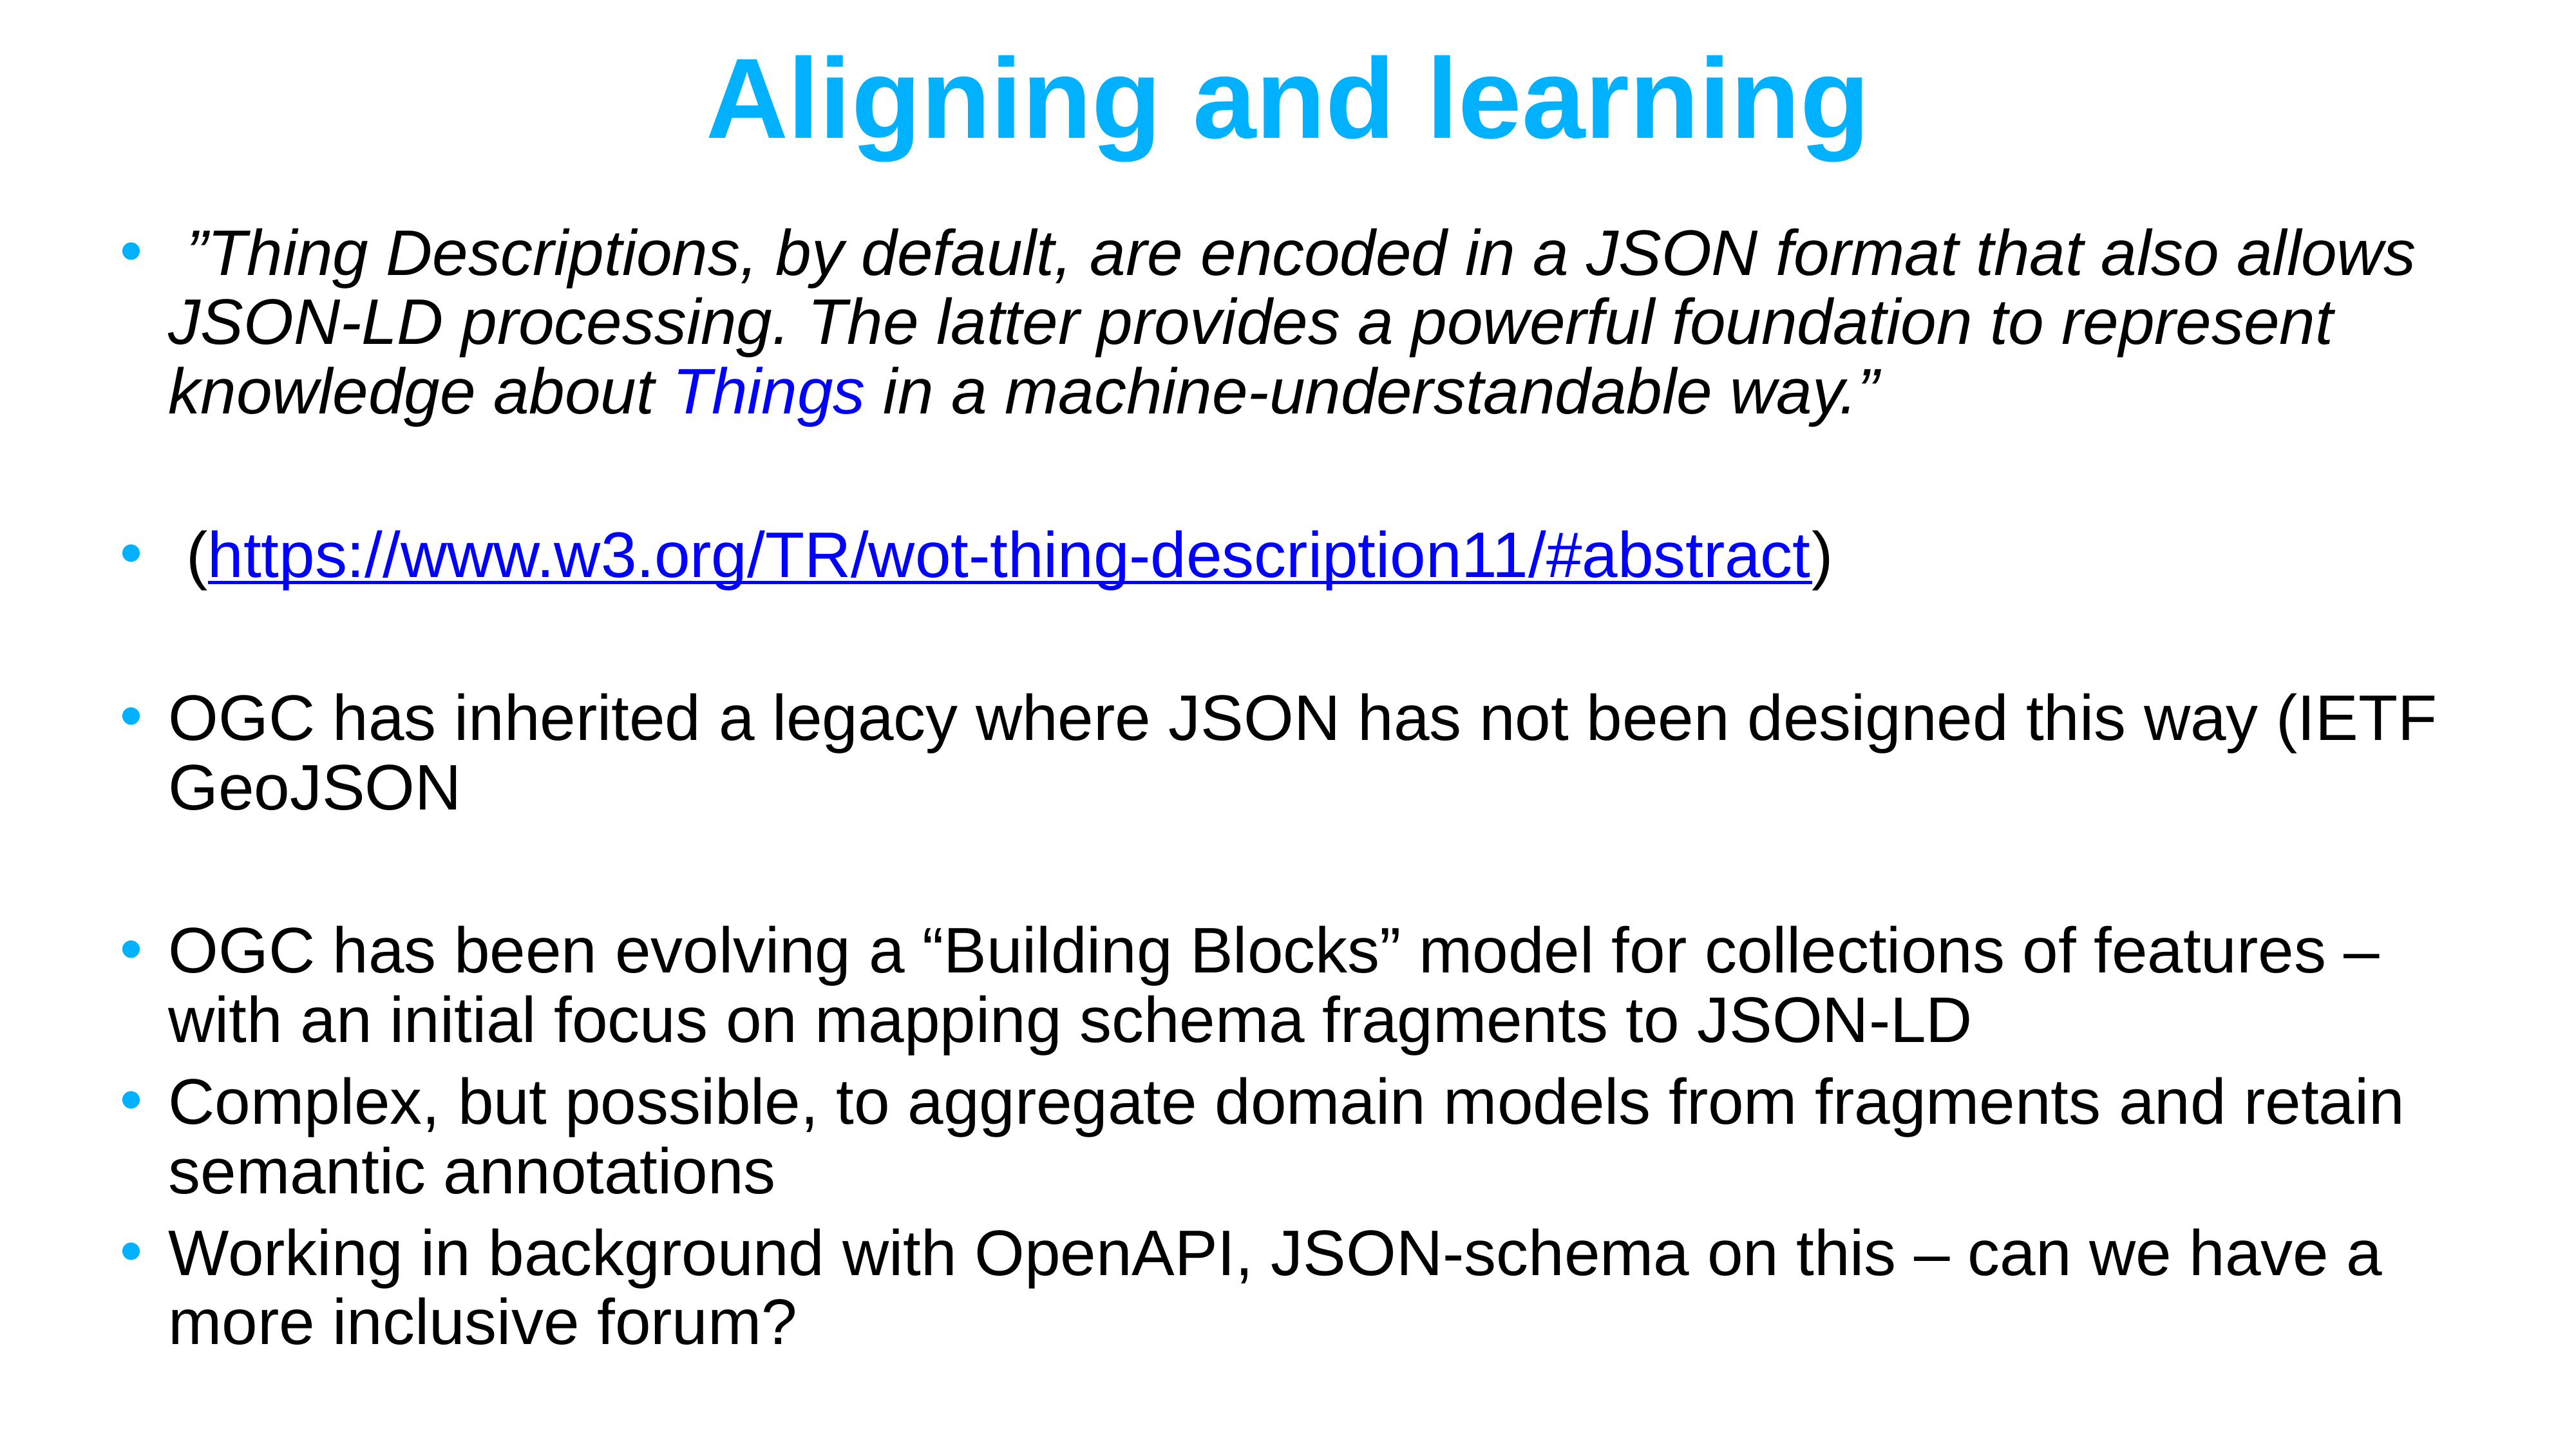

# Aligning and learning
 ”Thing Descriptions, by default, are encoded in a JSON format that also allows JSON-LD processing. The latter provides a powerful foundation to represent knowledge about Things in a machine-understandable way.”

 (https://www.w3.org/TR/wot-thing-description11/#abstract)

OGC has inherited a legacy where JSON has not been designed this way (IETF GeoJSON

OGC has been evolving a “Building Blocks” model for collections of features – with an initial focus on mapping schema fragments to JSON-LD
Complex, but possible, to aggregate domain models from fragments and retain semantic annotations
Working in background with OpenAPI, JSON-schema on this – can we have a more inclusive forum?